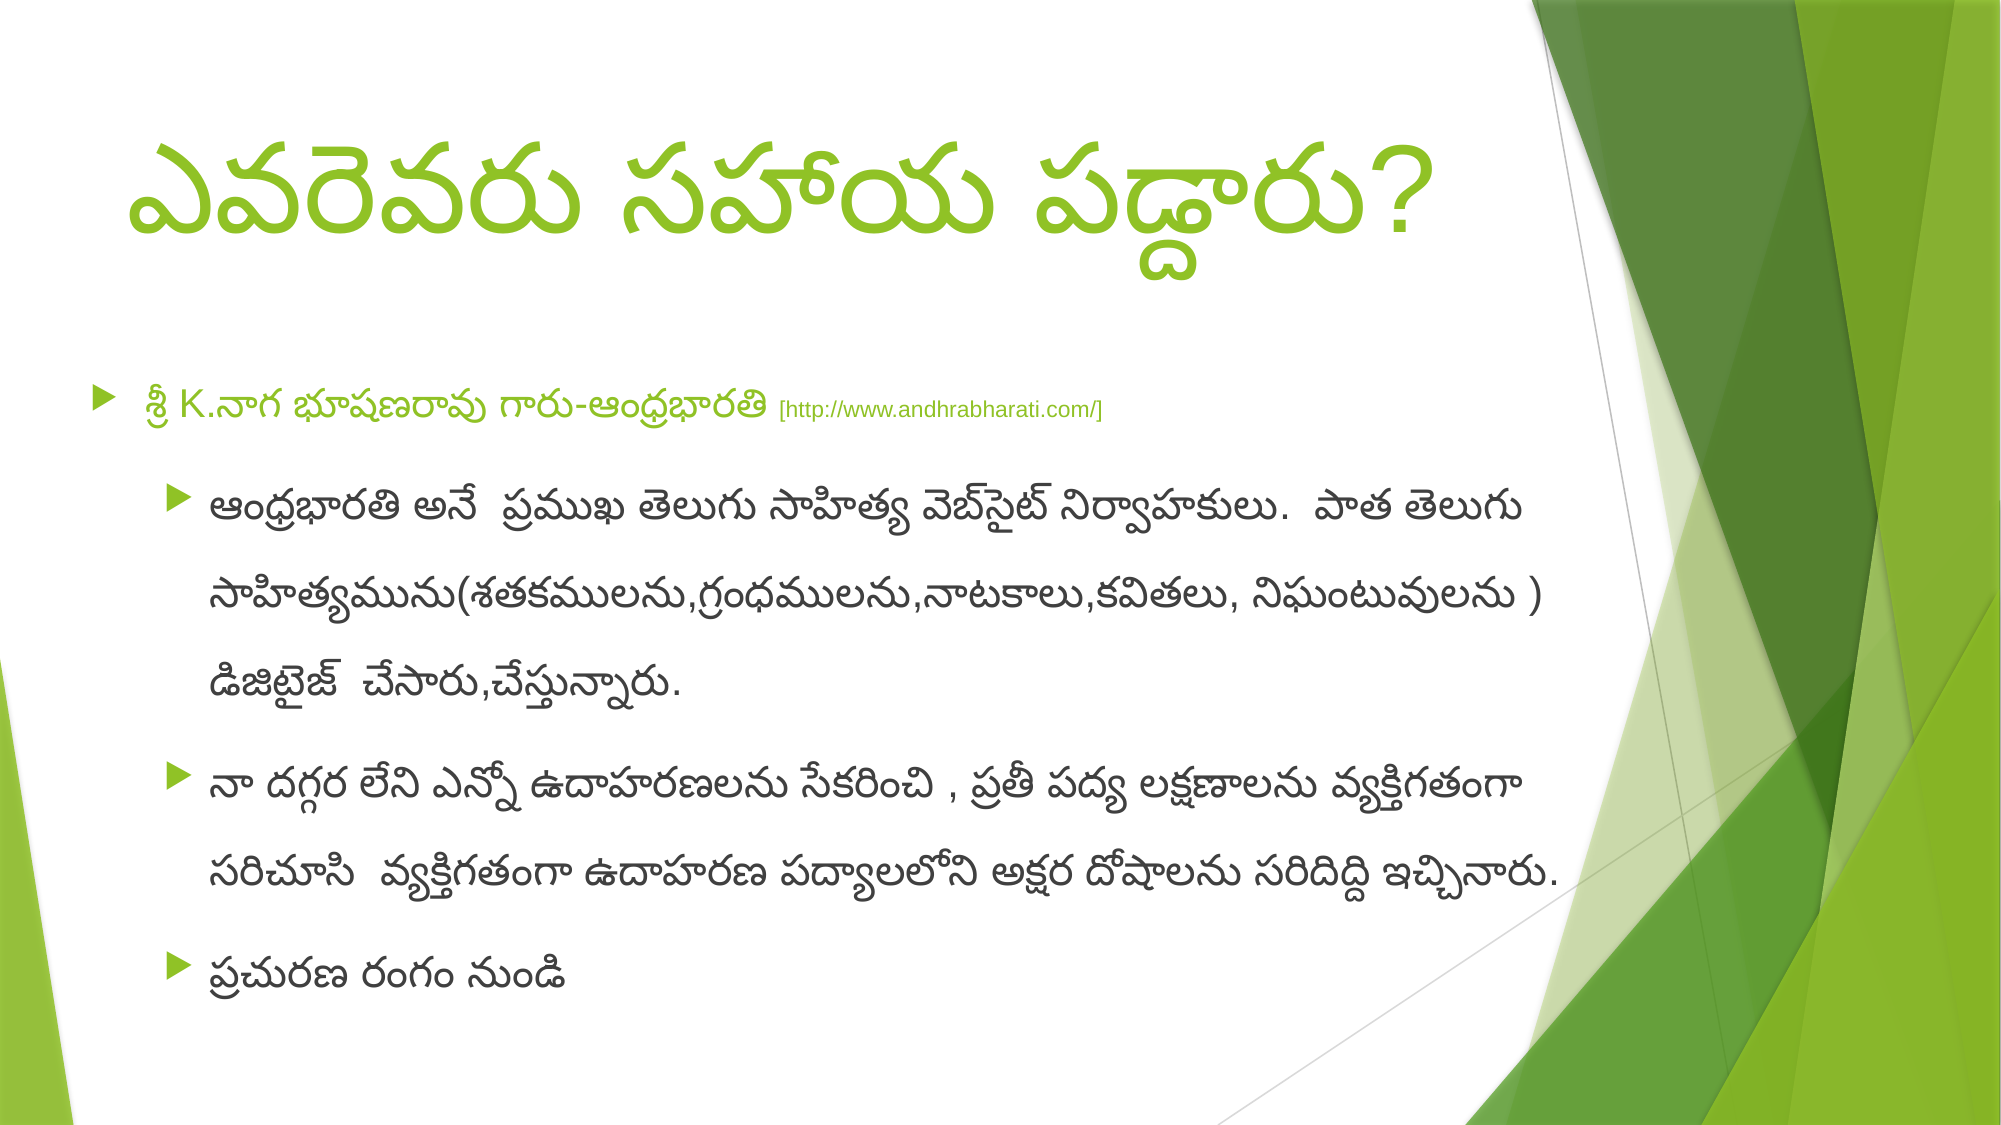

# ఎవరెవరు సహాయ పడ్దారు?
శ్రీ K.నాగ భూషణరావు గారు-ఆంధ్రభారతి [http://www.andhrabharati.com/]
ఆంధ్రభారతి అనే  ప్రముఖ తెలుగు సాహిత్య వెబ్‌సైట్ నిర్వాహకులు.  పాత తెలుగు  సాహిత్యమును(శతకములను,గ్రంధములను,నాటకాలు,కవితలు, నిఘంటువులను ) డిజిటైజ్  చేసారు,చేస్తున్నారు.
నా దగ్గర లేని ఎన్నో ఉదాహరణలను సేకరించి , ప్రతీ పద్య లక్షణాలను వ్యక్తిగతంగా సరిచూసి  వ్యక్తిగతంగా ఉదాహరణ పద్యాలలోని అక్షర దోషాలను సరిదిద్ది ఇచ్చినారు.
ప్రచురణ రంగం నుండి